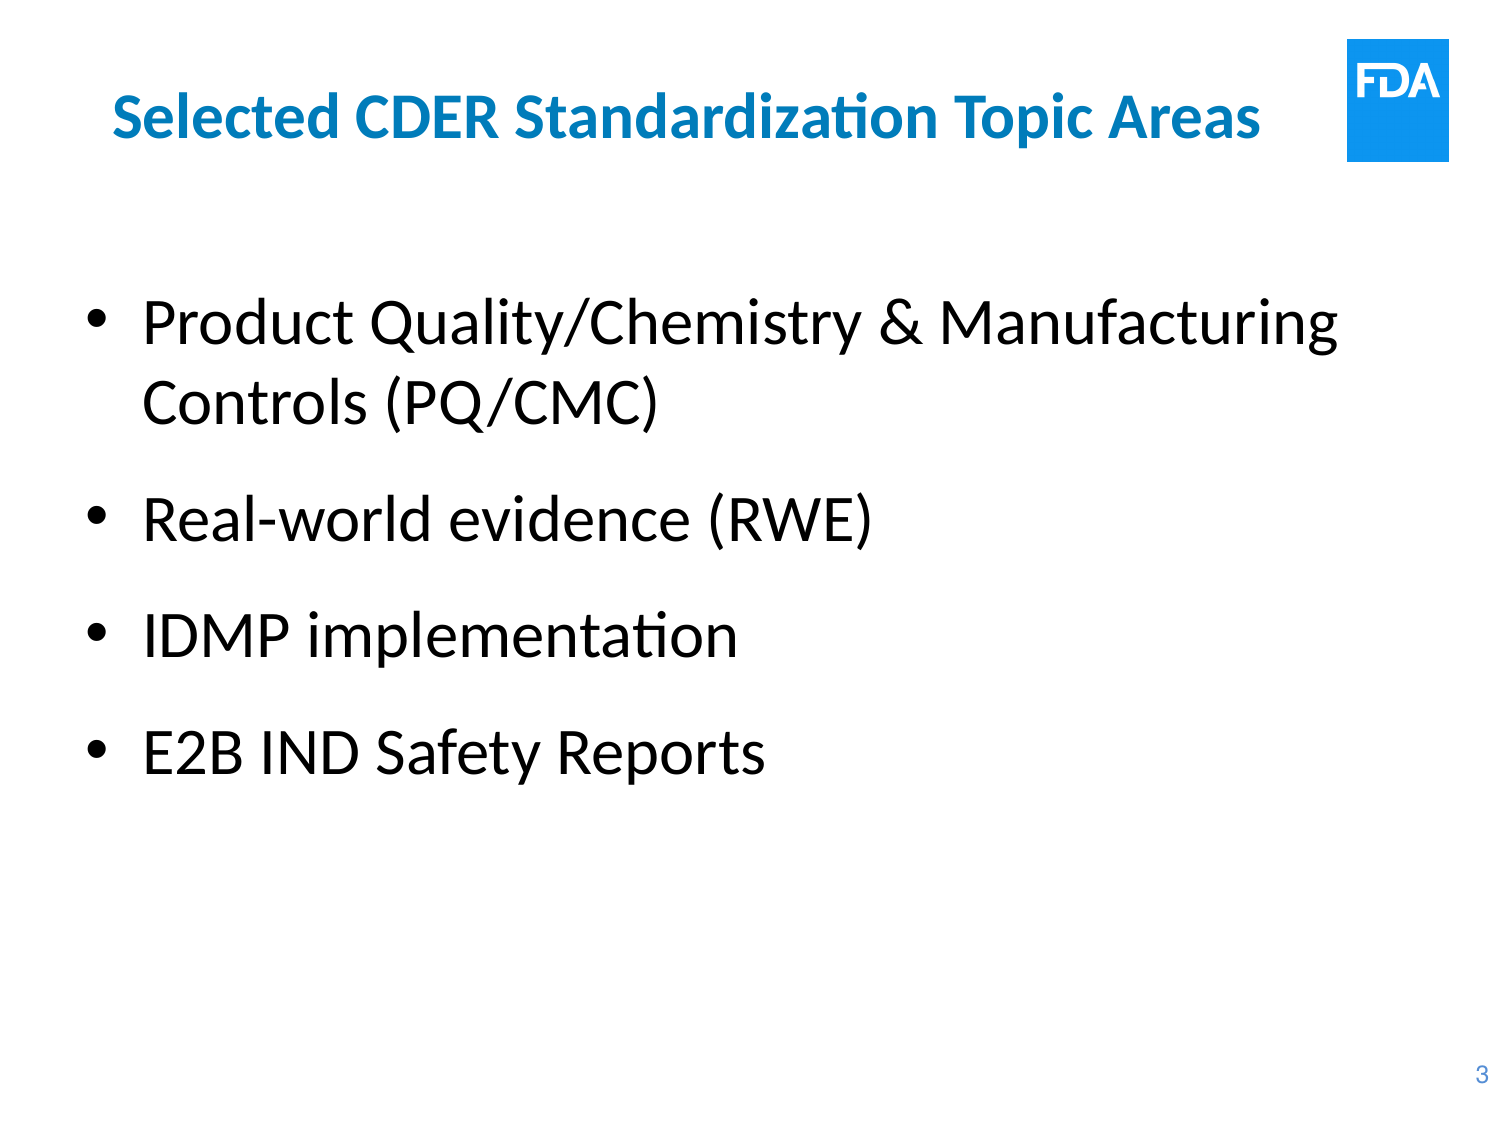

# Selected CDER Standardization Topic Areas
Product Quality/Chemistry & Manufacturing Controls (PQ/CMC)

Real-world evidence (RWE)

IDMP implementation

E2B IND Safety Reports